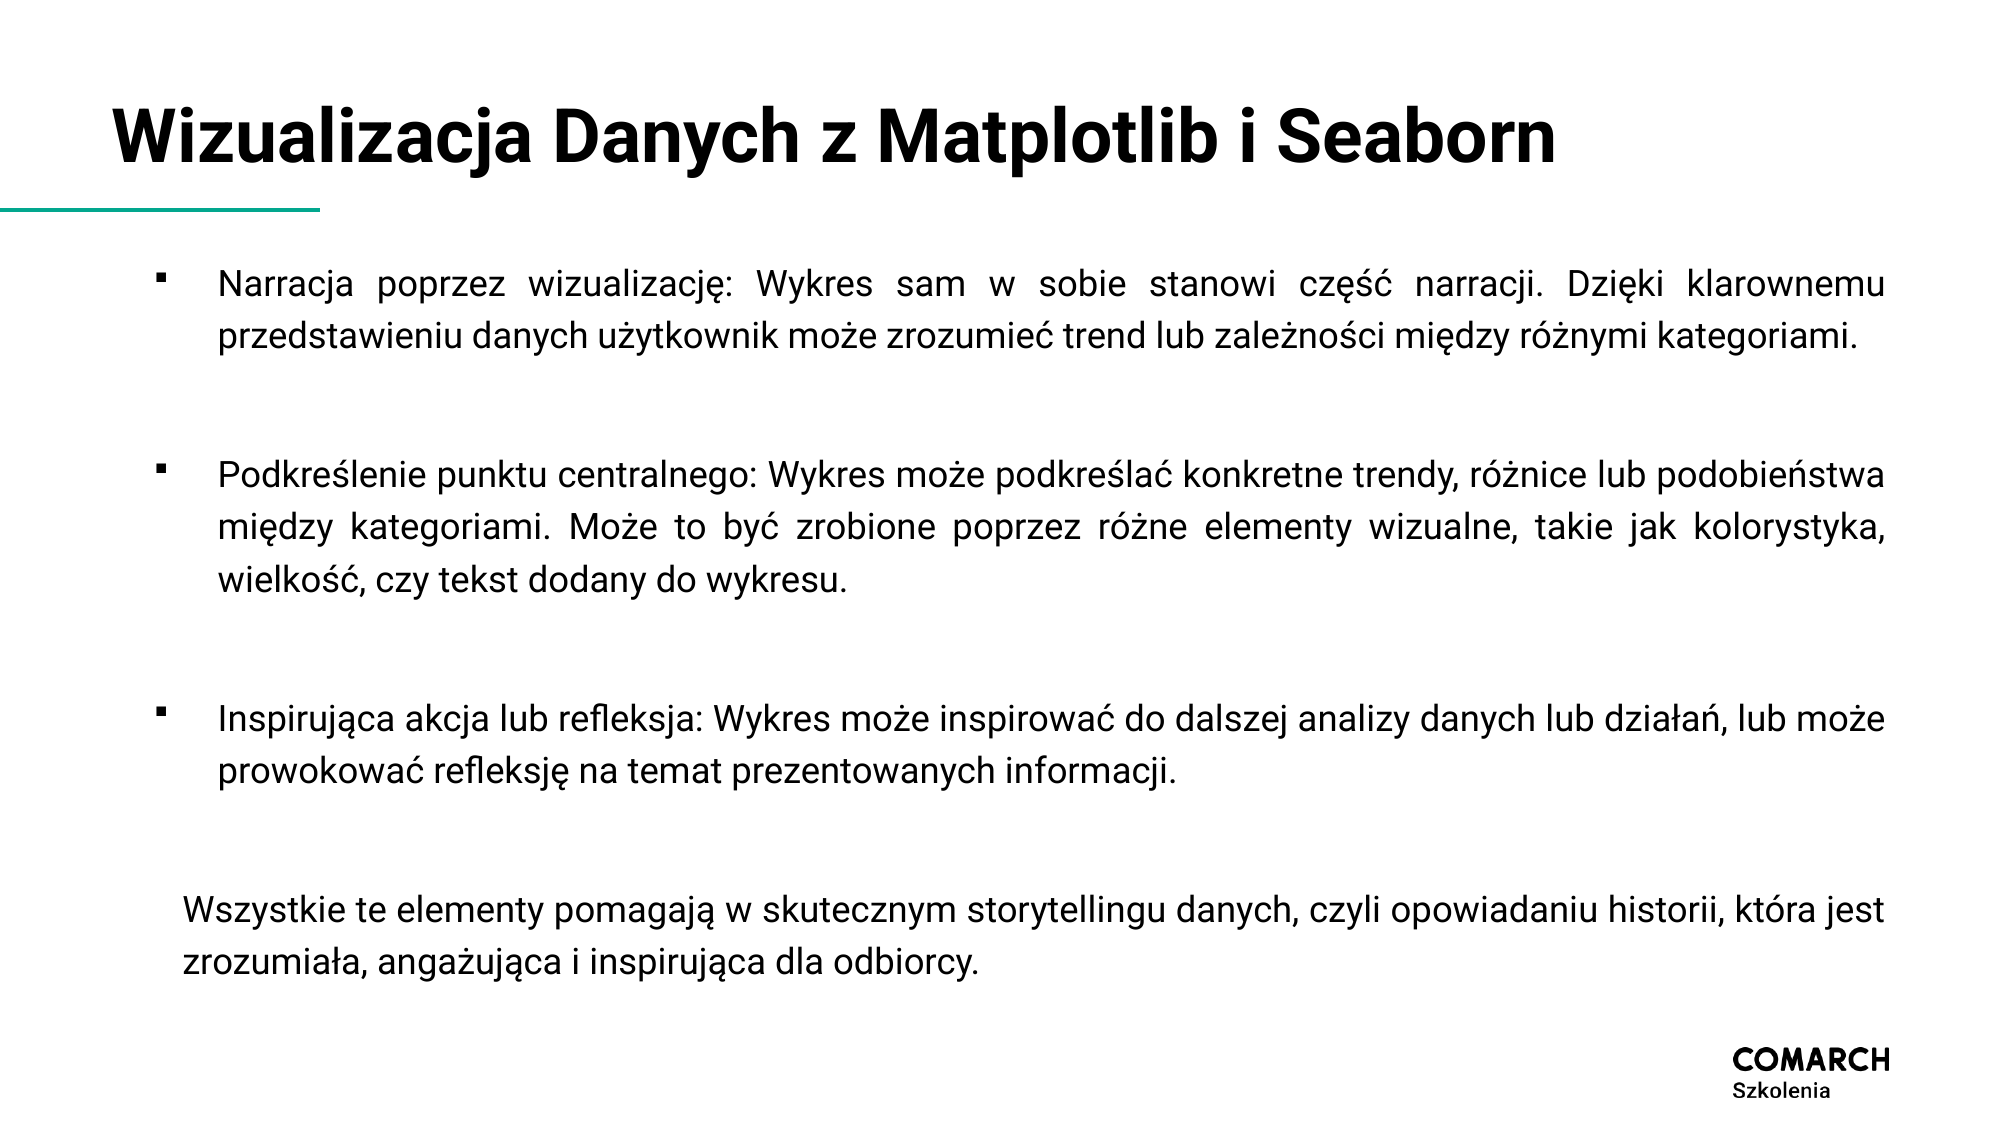

# Wizualizacja Danych z Matplotlib i Seaborn
Narracja poprzez wizualizację: Wykres sam w sobie stanowi część narracji. Dzięki klarownemu przedstawieniu danych użytkownik może zrozumieć trend lub zależności między różnymi kategoriami.

Podkreślenie punktu centralnego: Wykres może podkreślać konkretne trendy, różnice lub podobieństwa między kategoriami. Może to być zrobione poprzez różne elementy wizualne, takie jak kolorystyka, wielkość, czy tekst dodany do wykresu.

Inspirująca akcja lub refleksja: Wykres może inspirować do dalszej analizy danych lub działań, lub może prowokować refleksję na temat prezentowanych informacji.

Wszystkie te elementy pomagają w skutecznym storytellingu danych, czyli opowiadaniu historii, która jest zrozumiała, angażująca i inspirująca dla odbiorcy.